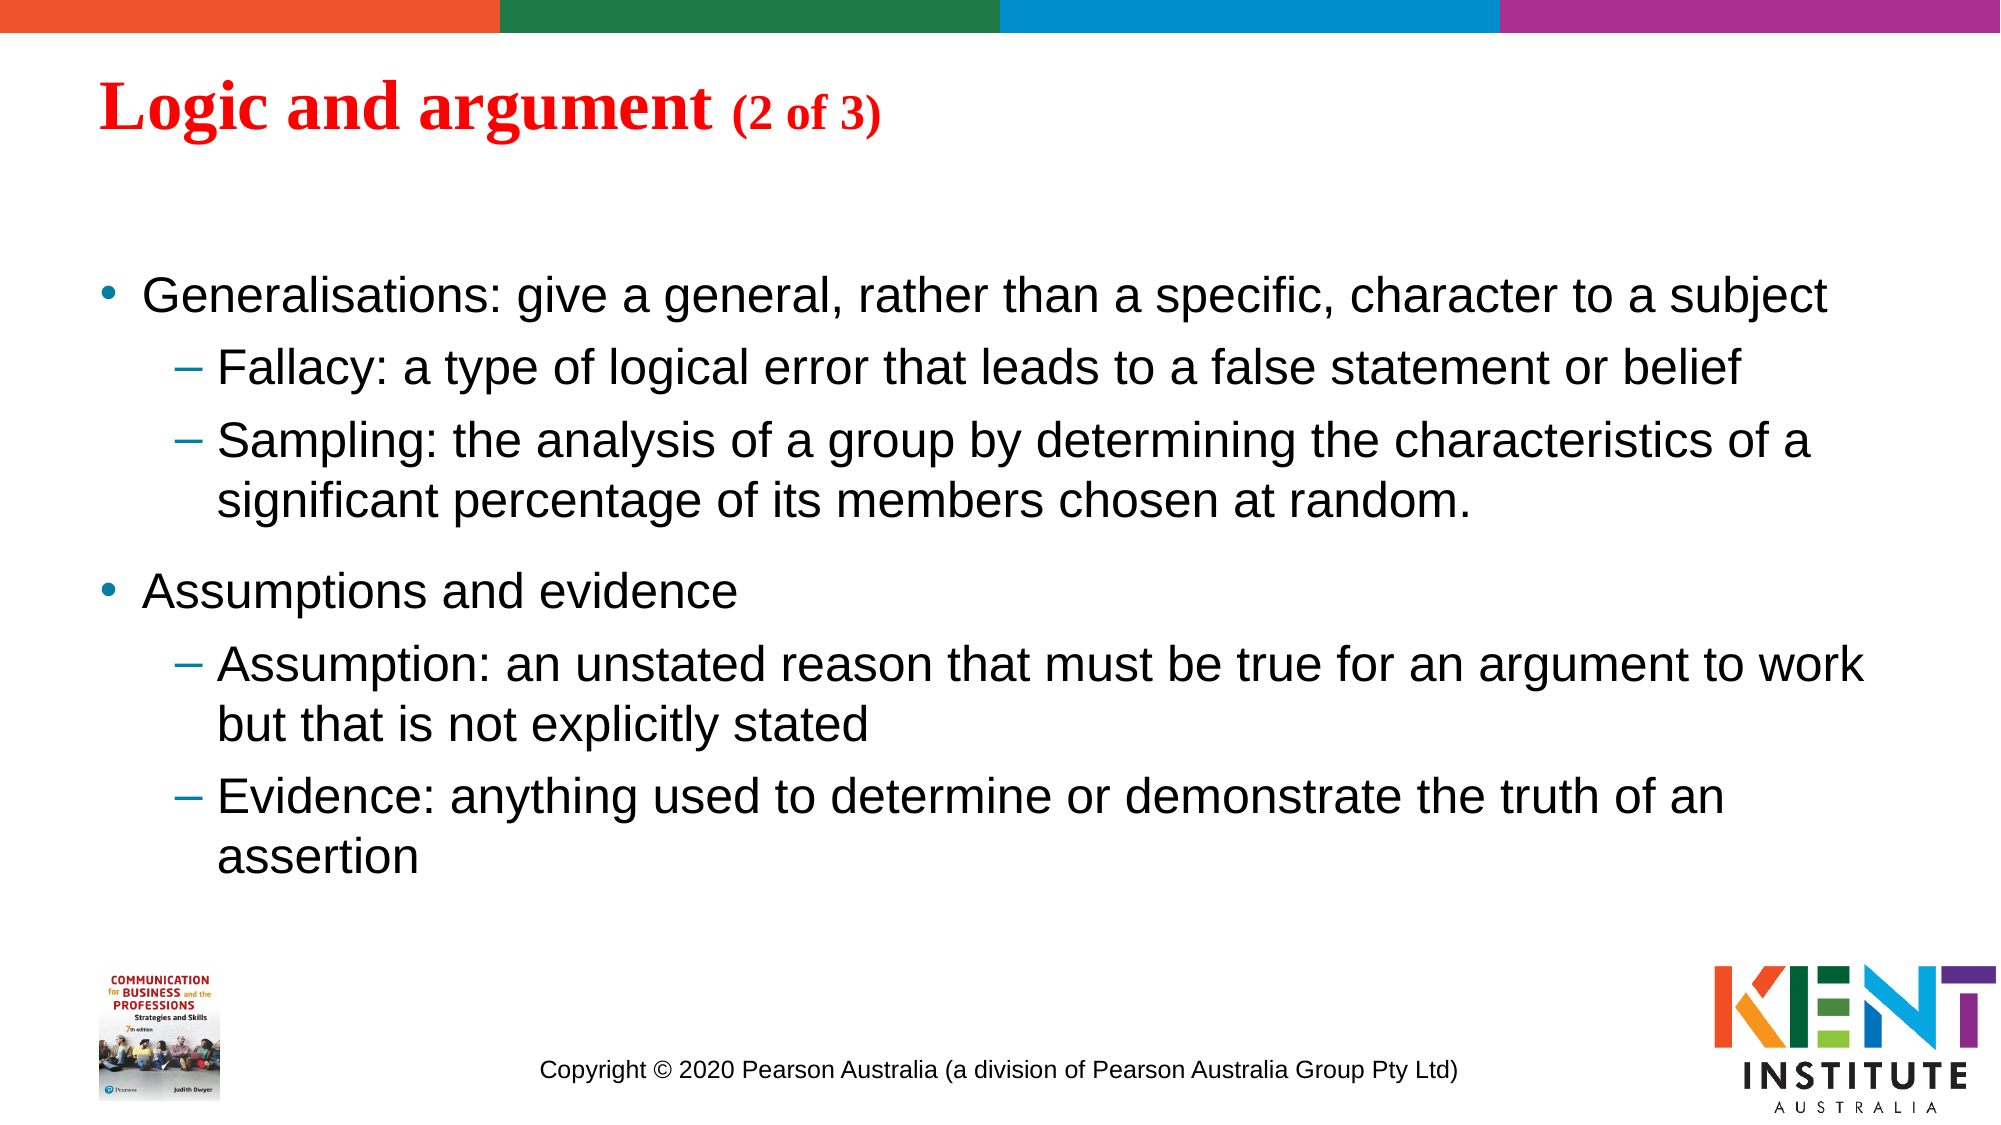

# Logic and argument (2 of 3)
Generalisations: give a general, rather than a specific, character to a subject
Fallacy: a type of logical error that leads to a false statement or belief
Sampling: the analysis of a group by determining the characteristics of a significant percentage of its members chosen at random.
Assumptions and evidence
Assumption: an unstated reason that must be true for an argument to work but that is not explicitly stated
Evidence: anything used to determine or demonstrate the truth of an assertion